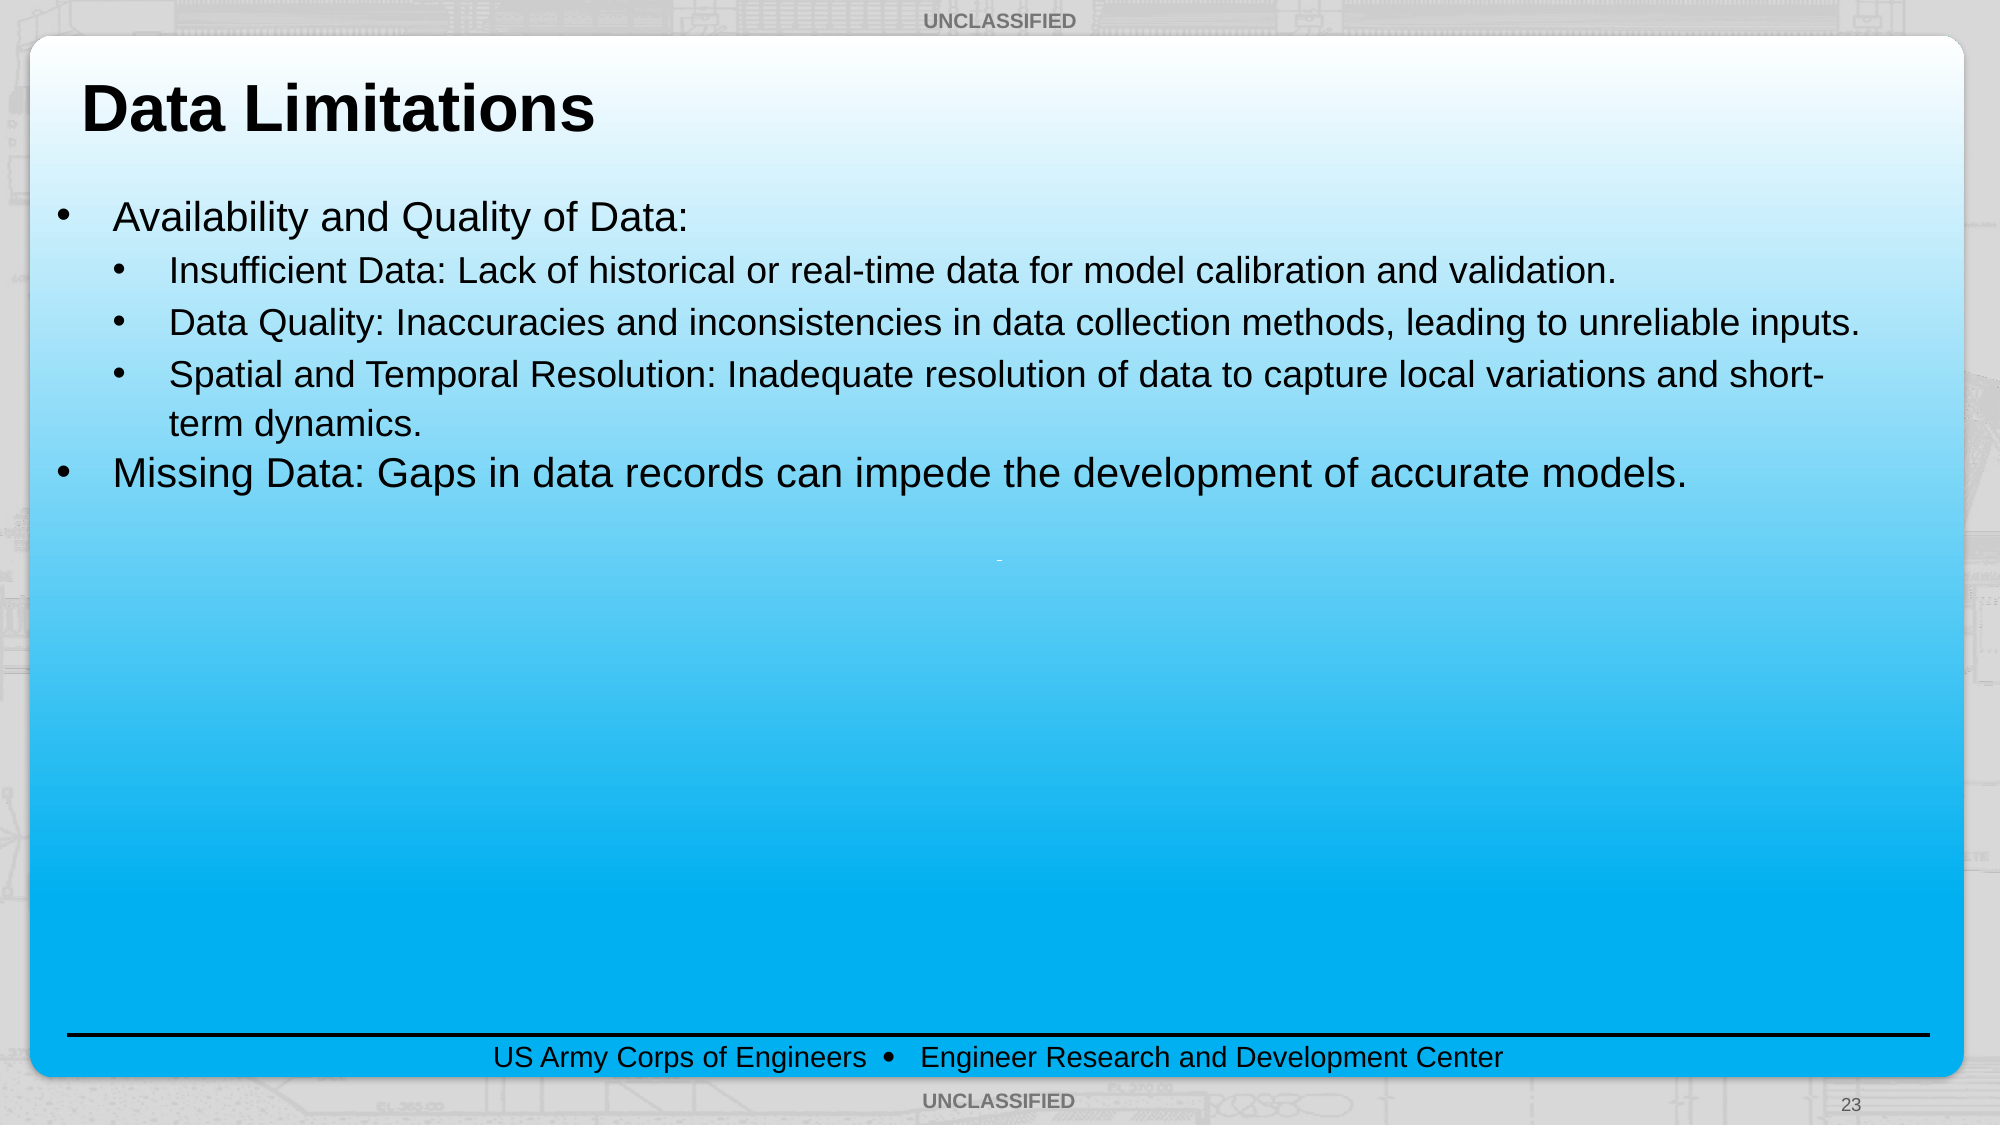

# Data Limitations
Availability and Quality of Data:
Insufficient Data: Lack of historical or real-time data for model calibration and validation.
Data Quality: Inaccuracies and inconsistencies in data collection methods, leading to unreliable inputs.
Spatial and Temporal Resolution: Inadequate resolution of data to capture local variations and short-term dynamics.
Missing Data: Gaps in data records can impede the development of accurate models.
23